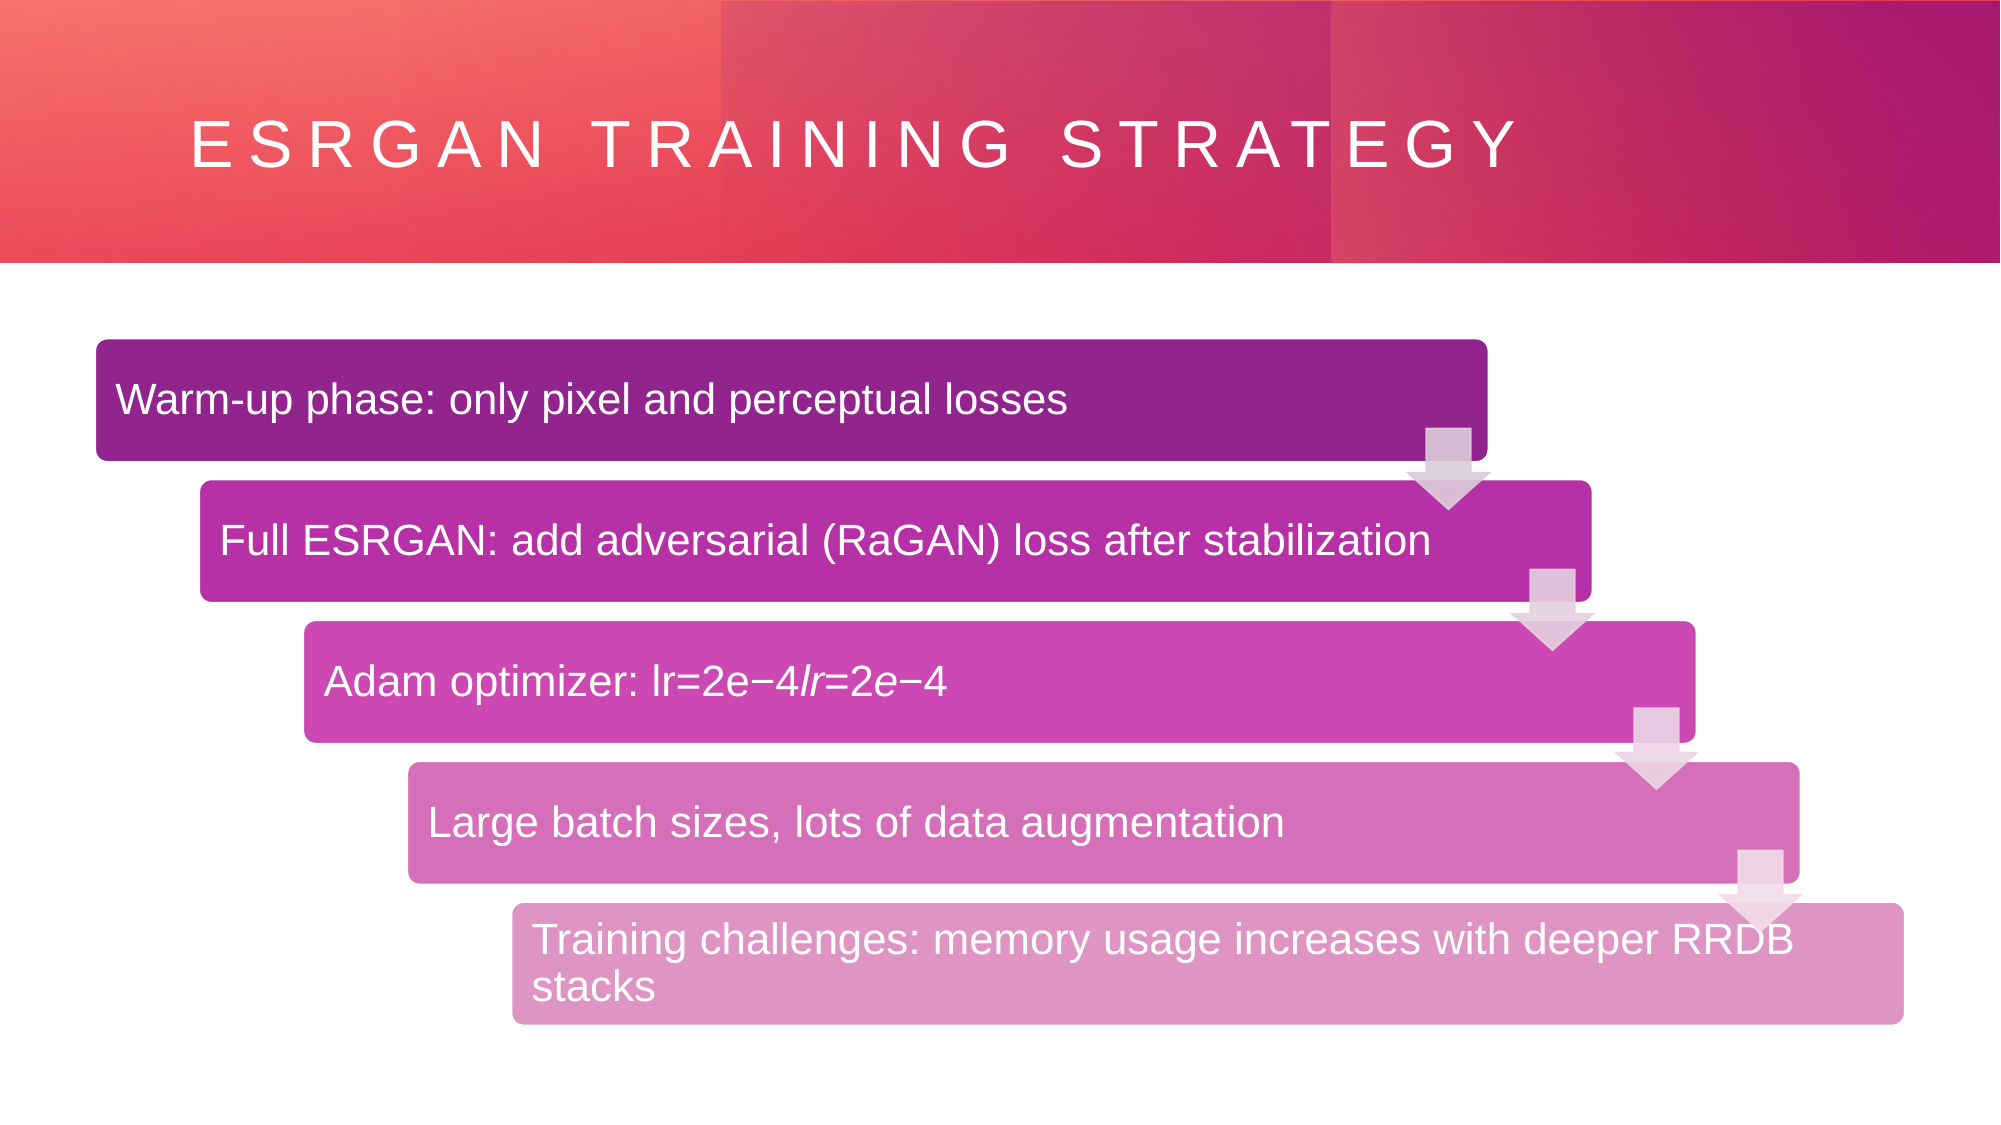

# ESRGAN Training Strategy
Warm-up phase: only pixel and perceptual losses
Full ESRGAN: add adversarial (RaGAN) loss after stabilization
Adam optimizer: lr=2e−4lr=2e−4
Large batch sizes, lots of data augmentation
Training challenges: memory usage increases with deeper RRDB stacks